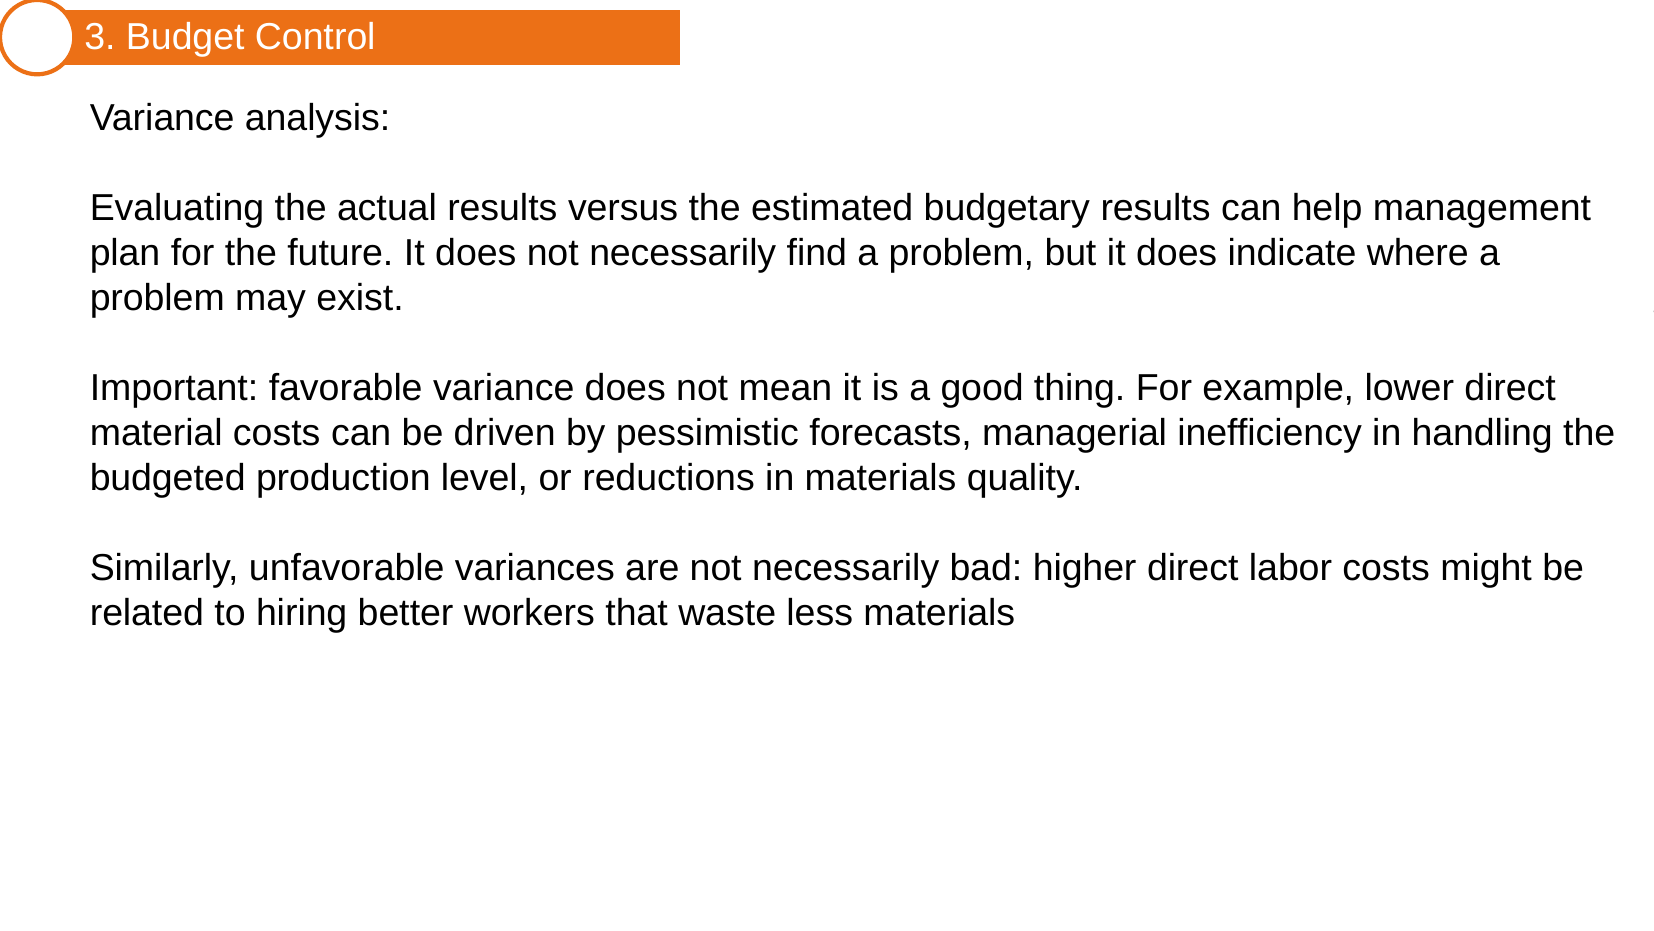

3. Budget Control

1. Master Budget

2. Preparing Bugdets
Variance analysis:

Evaluating the actual results versus the estimated budgetary results can help management plan for the future. It does not necessarily find a problem, but it does indicate where a problem may exist.

Important: favorable variance does not mean it is a good thing. For example, lower direct material costs can be driven by pessimistic forecasts, managerial inefficiency in handling the budgeted production level, or reductions in materials quality.

Similarly, unfavorable variances are not necessarily bad: higher direct labor costs might be related to hiring better workers that waste less materials